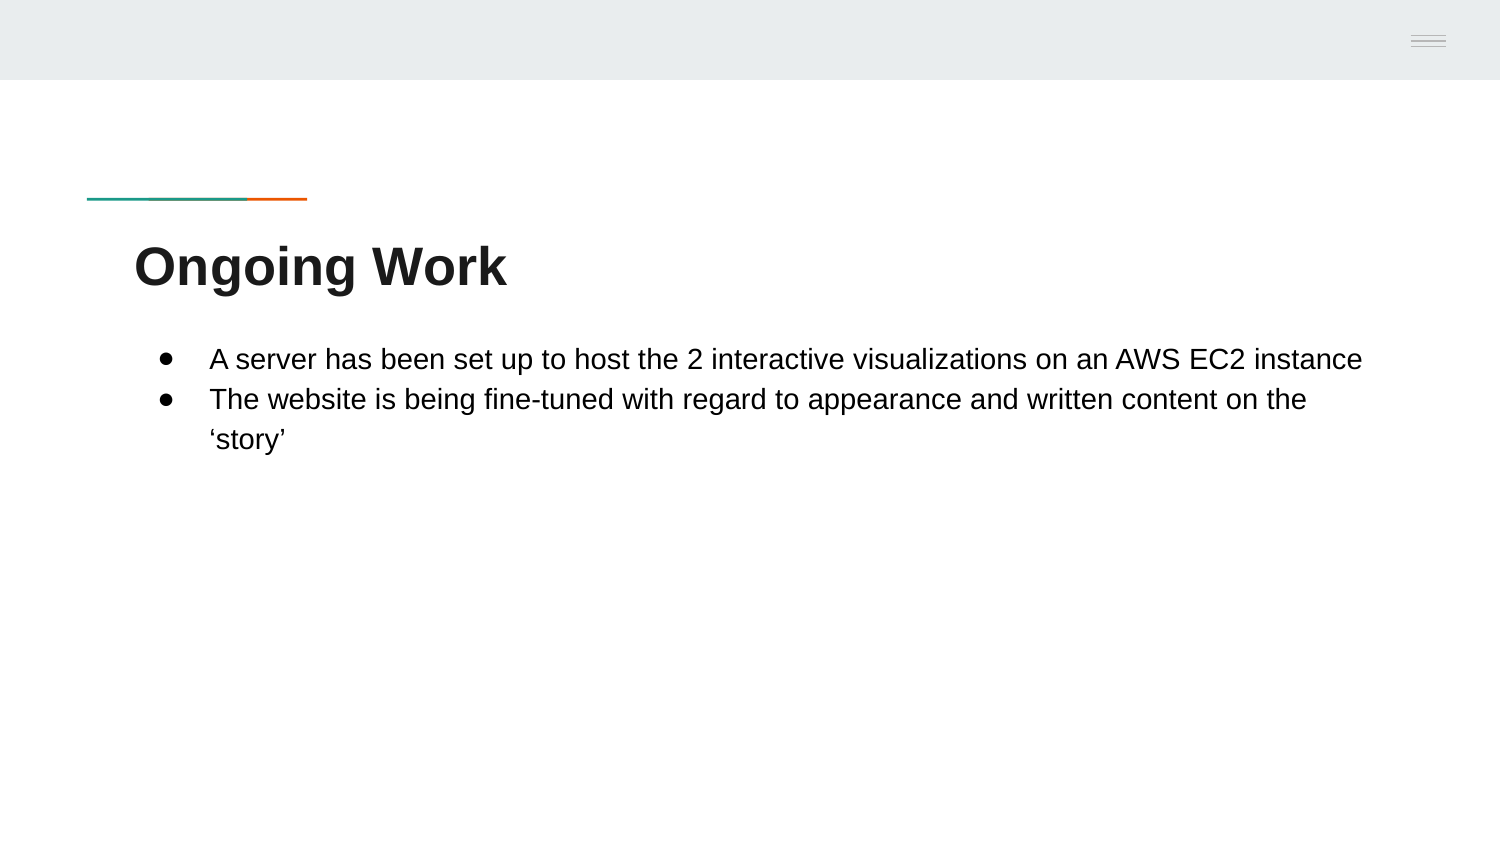

# Ongoing Work
A server has been set up to host the 2 interactive visualizations on an AWS EC2 instance
The website is being fine-tuned with regard to appearance and written content on the ‘story’